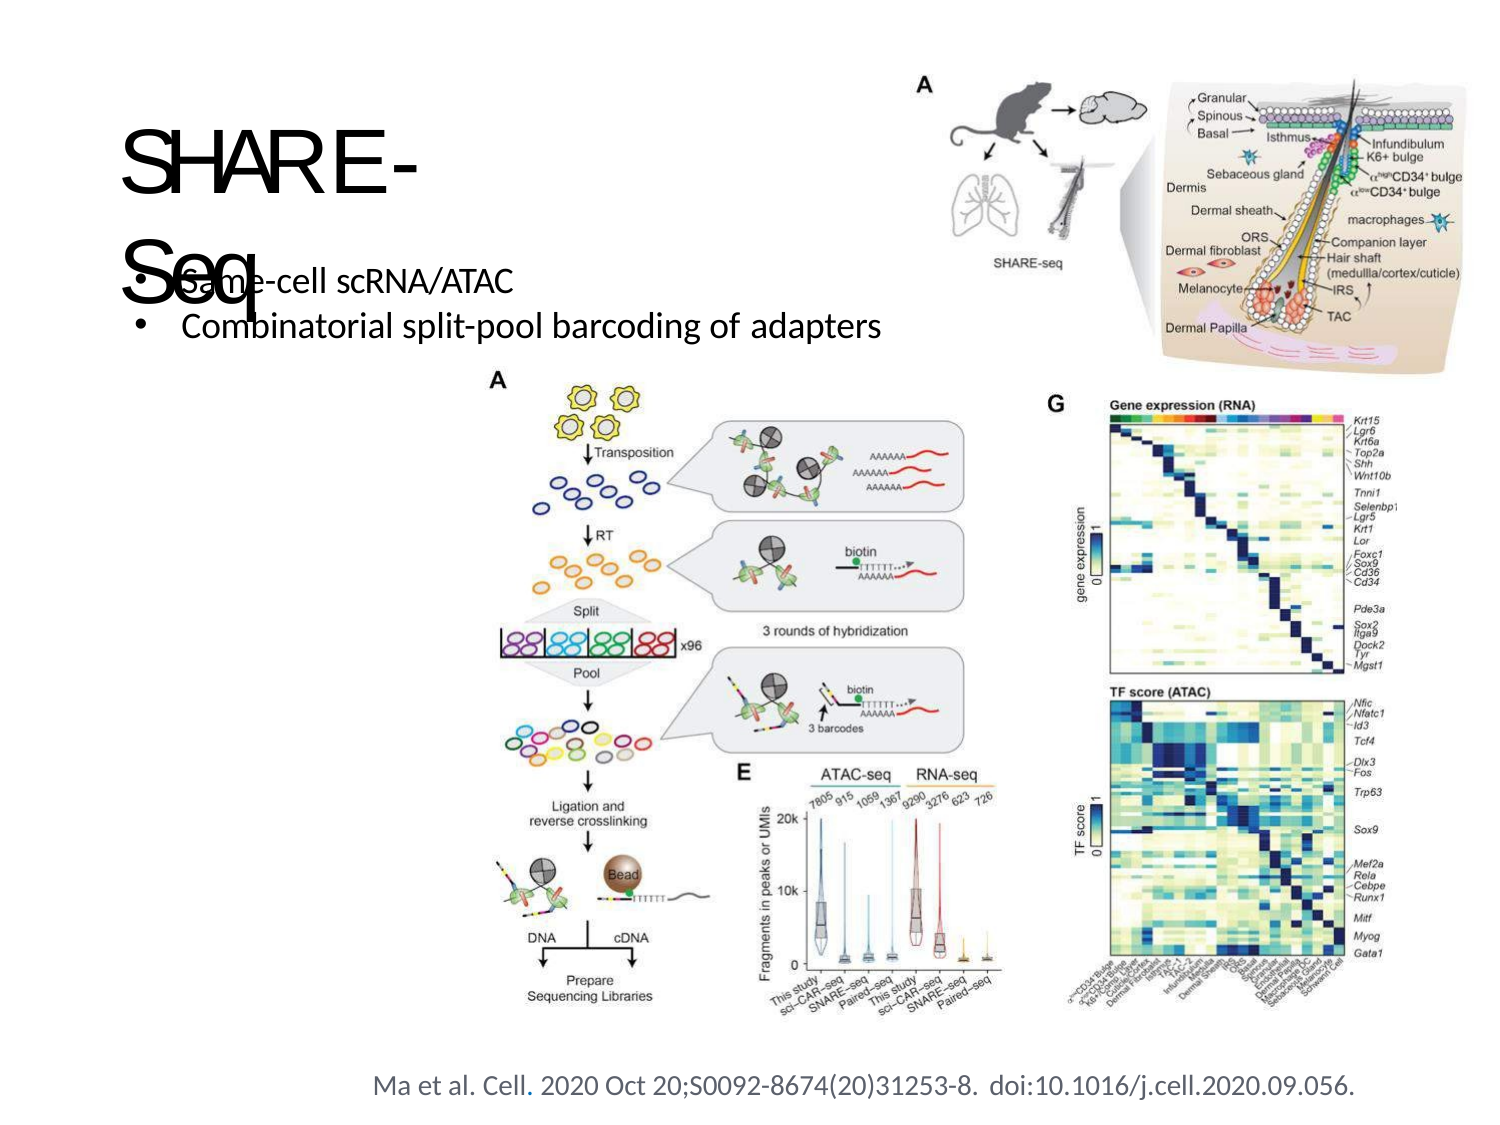

# SHARE-Seq
Same-cell scRNA/ATAC
Combinatorial split-pool barcoding of adapters

Ma et al. Cell. 2020 Oct 20;S0092-8674(20)31253-8. doi:10.1016/j.cell.2020.09.056.